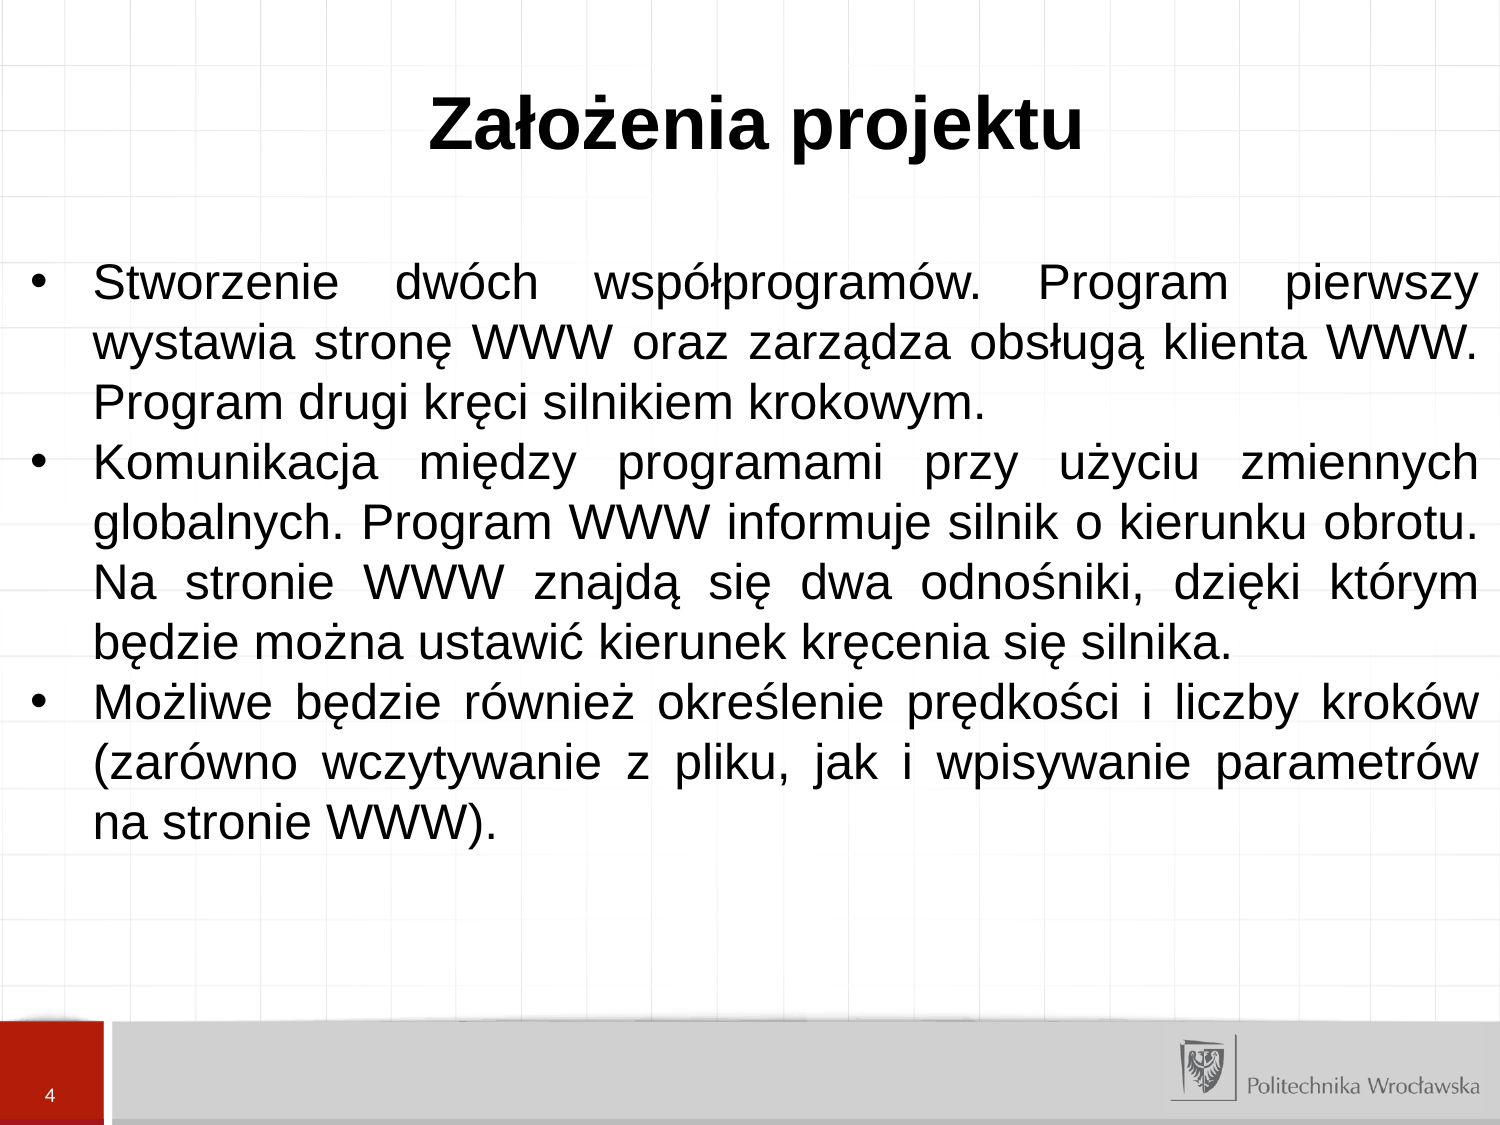

Założenia projektu
Stworzenie dwóch współprogramów. Program pierwszy wystawia stronę WWW oraz zarządza obsługą klienta WWW. Program drugi kręci silnikiem krokowym.
Komunikacja między programami przy użyciu zmiennych globalnych. Program WWW informuje silnik o kierunku obrotu. Na stronie WWW znajdą się dwa odnośniki, dzięki którym będzie można ustawić kierunek kręcenia się silnika.
Możliwe będzie również określenie prędkości i liczby kroków (zarówno wczytywanie z pliku, jak i wpisywanie parametrów na stronie WWW).